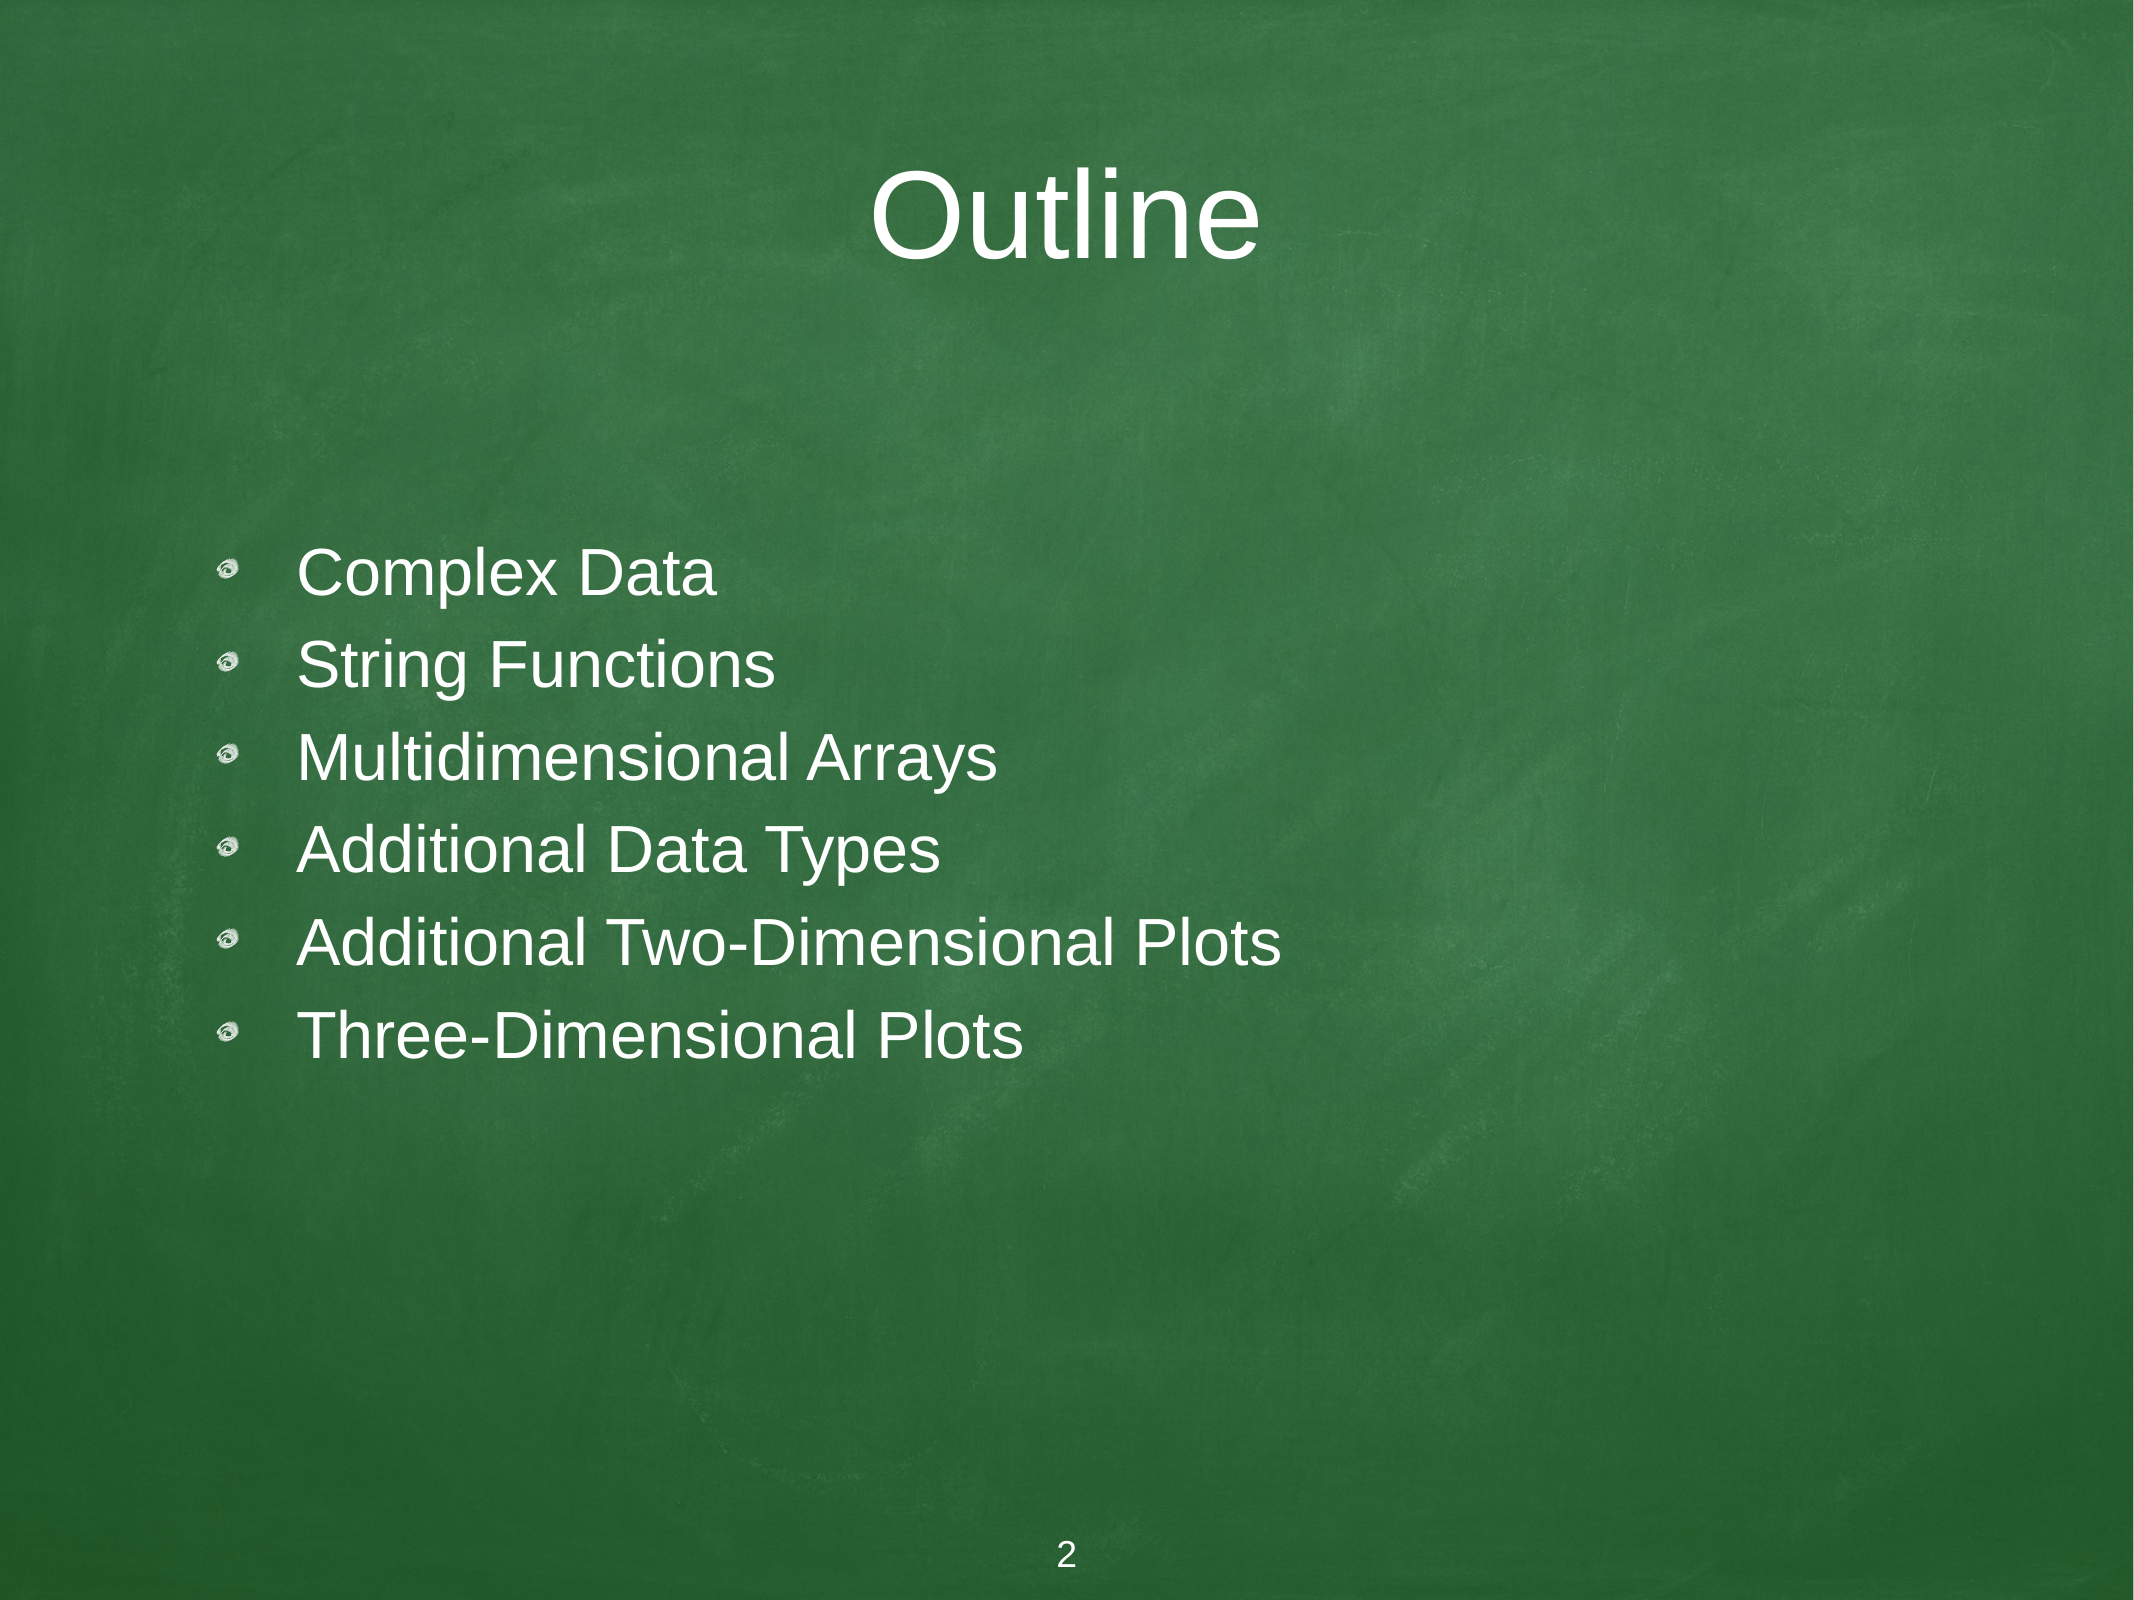

# Outline
Complex Data
String Functions
Multidimensional Arrays
Additional Data Types
Additional Two-Dimensional Plots
Three-Dimensional Plots
2